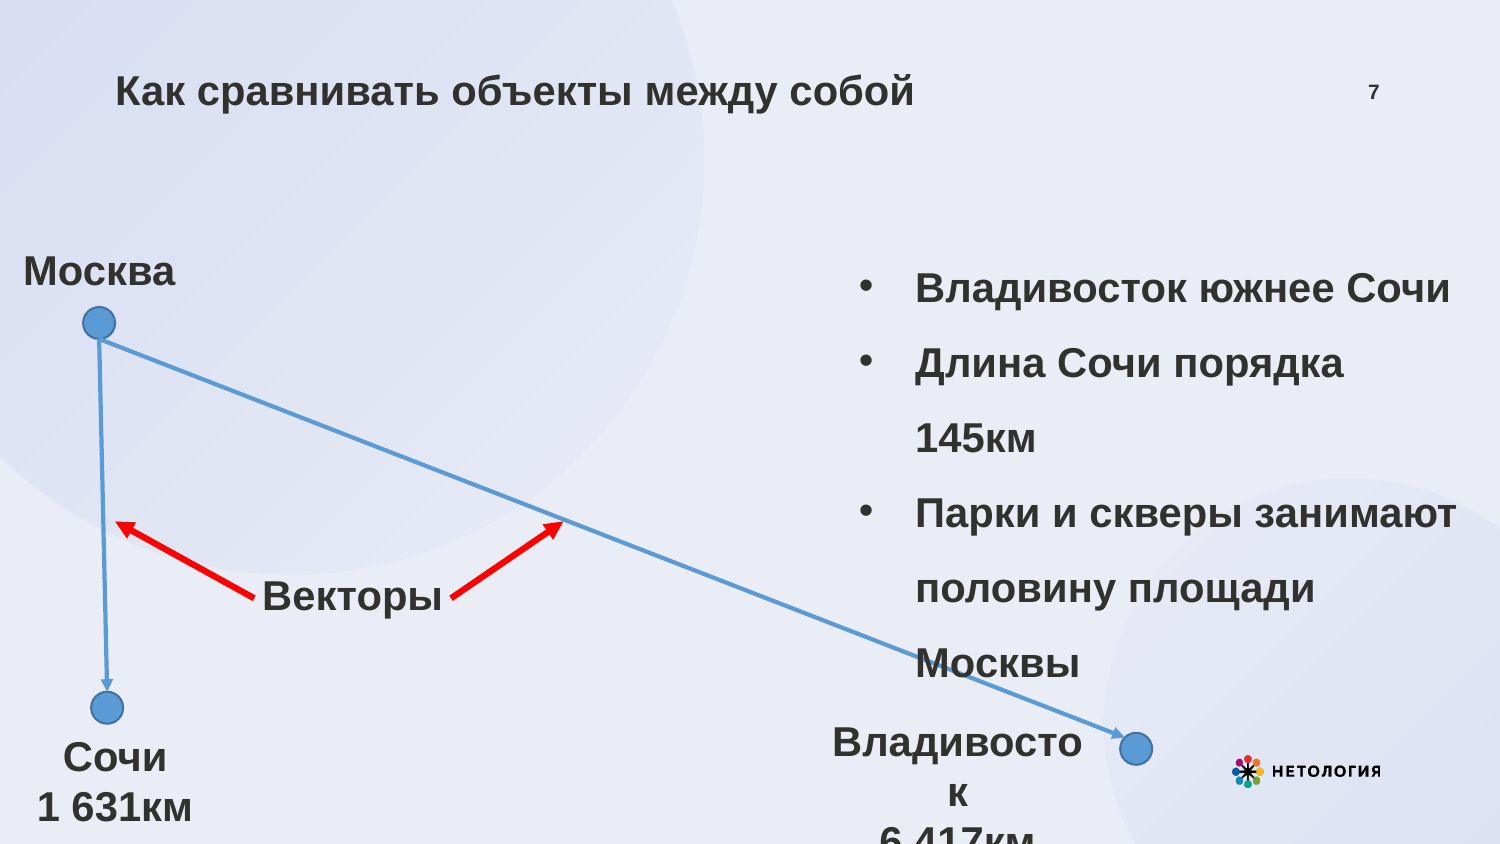

# Как сравнивать объекты между собой
7
Владивосток южнее Сочи
Длина Сочи порядка 145км
Парки и скверы занимают половину площади Москвы

Москва

Векторы

Владивосток
6 417км
Сочи
1 631км